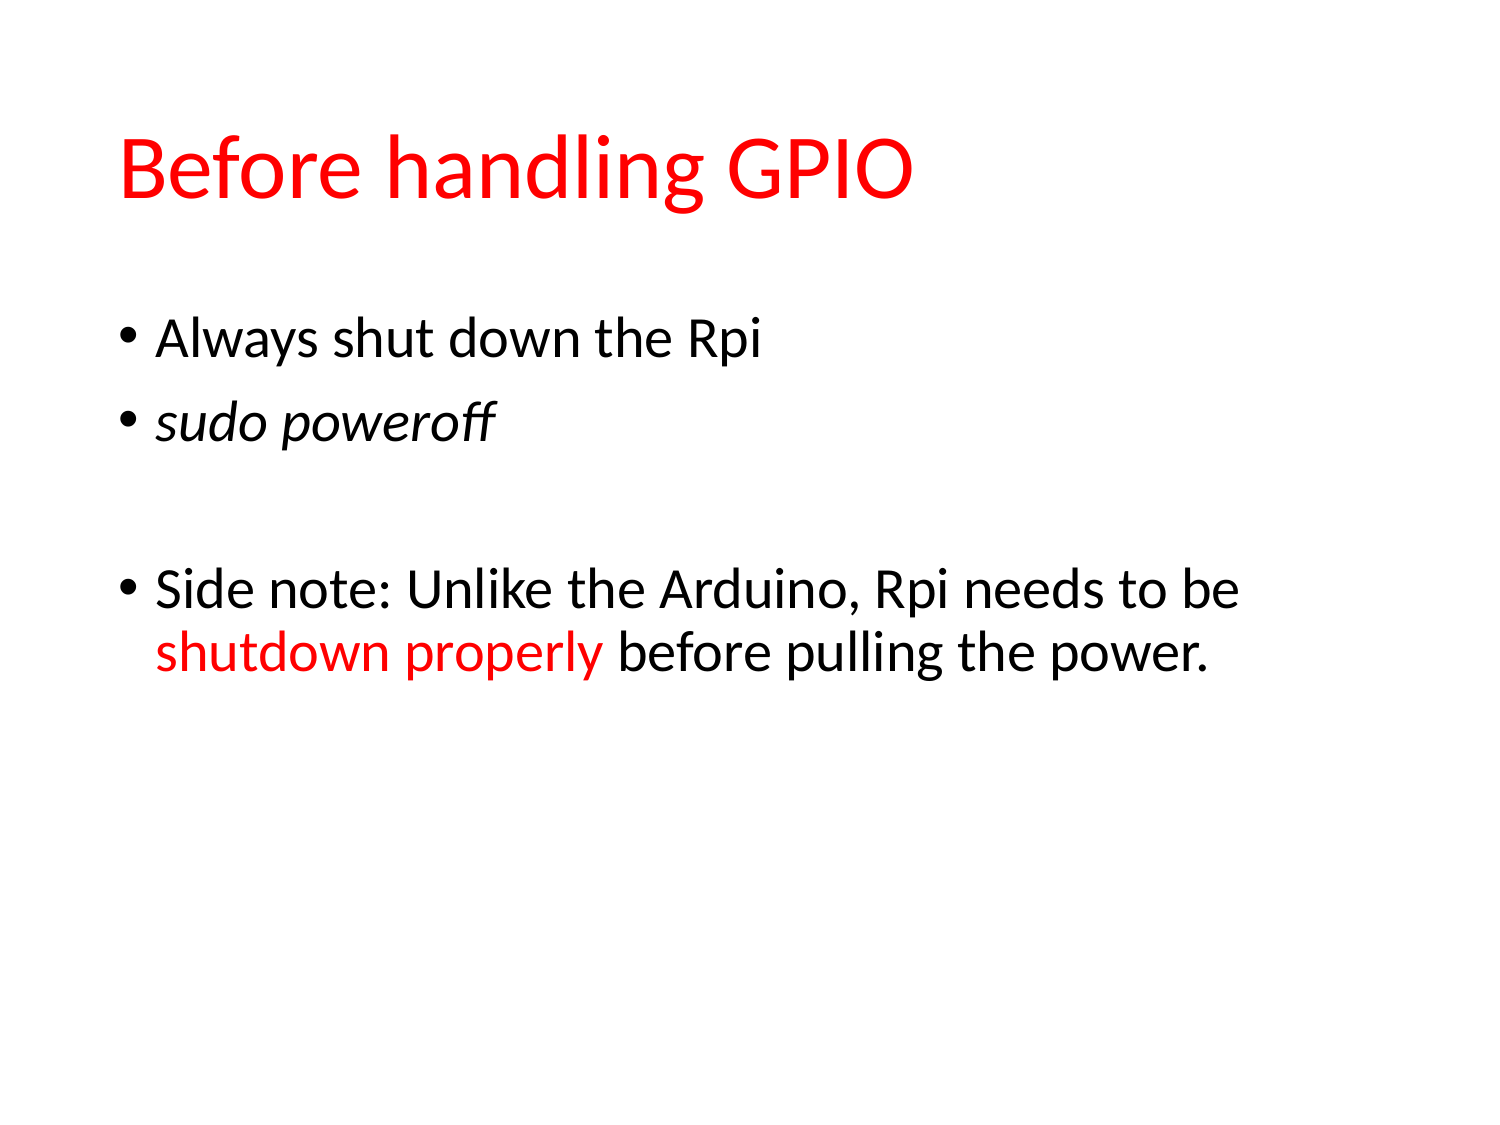

# Before handling GPIO
Always shut down the Rpi
sudo poweroff

Side note: Unlike the Arduino, Rpi needs to be shutdown properly before pulling the power.